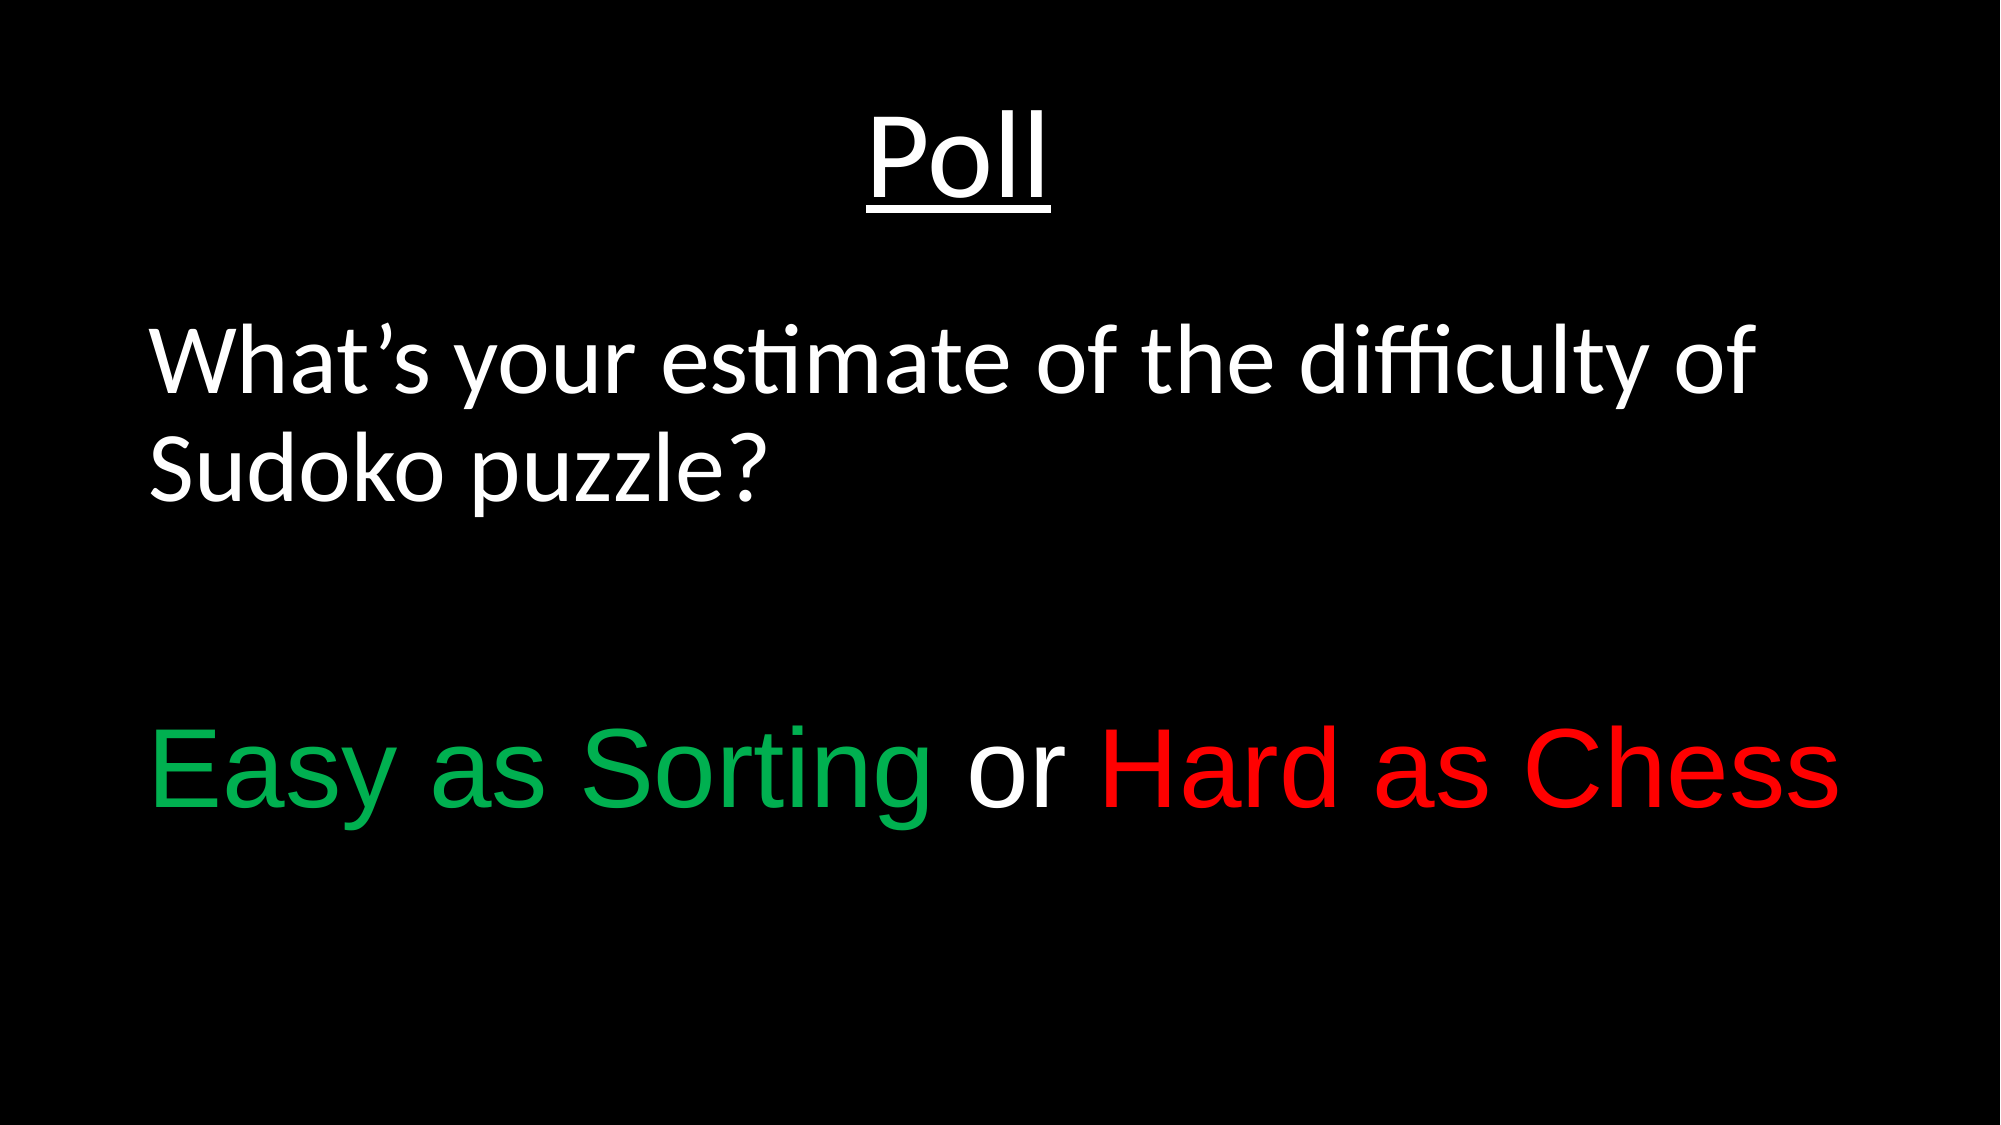

Poll
What’s your estimate of the difficulty of Sudoko puzzle?

Easy as Sorting or Hard as Chess